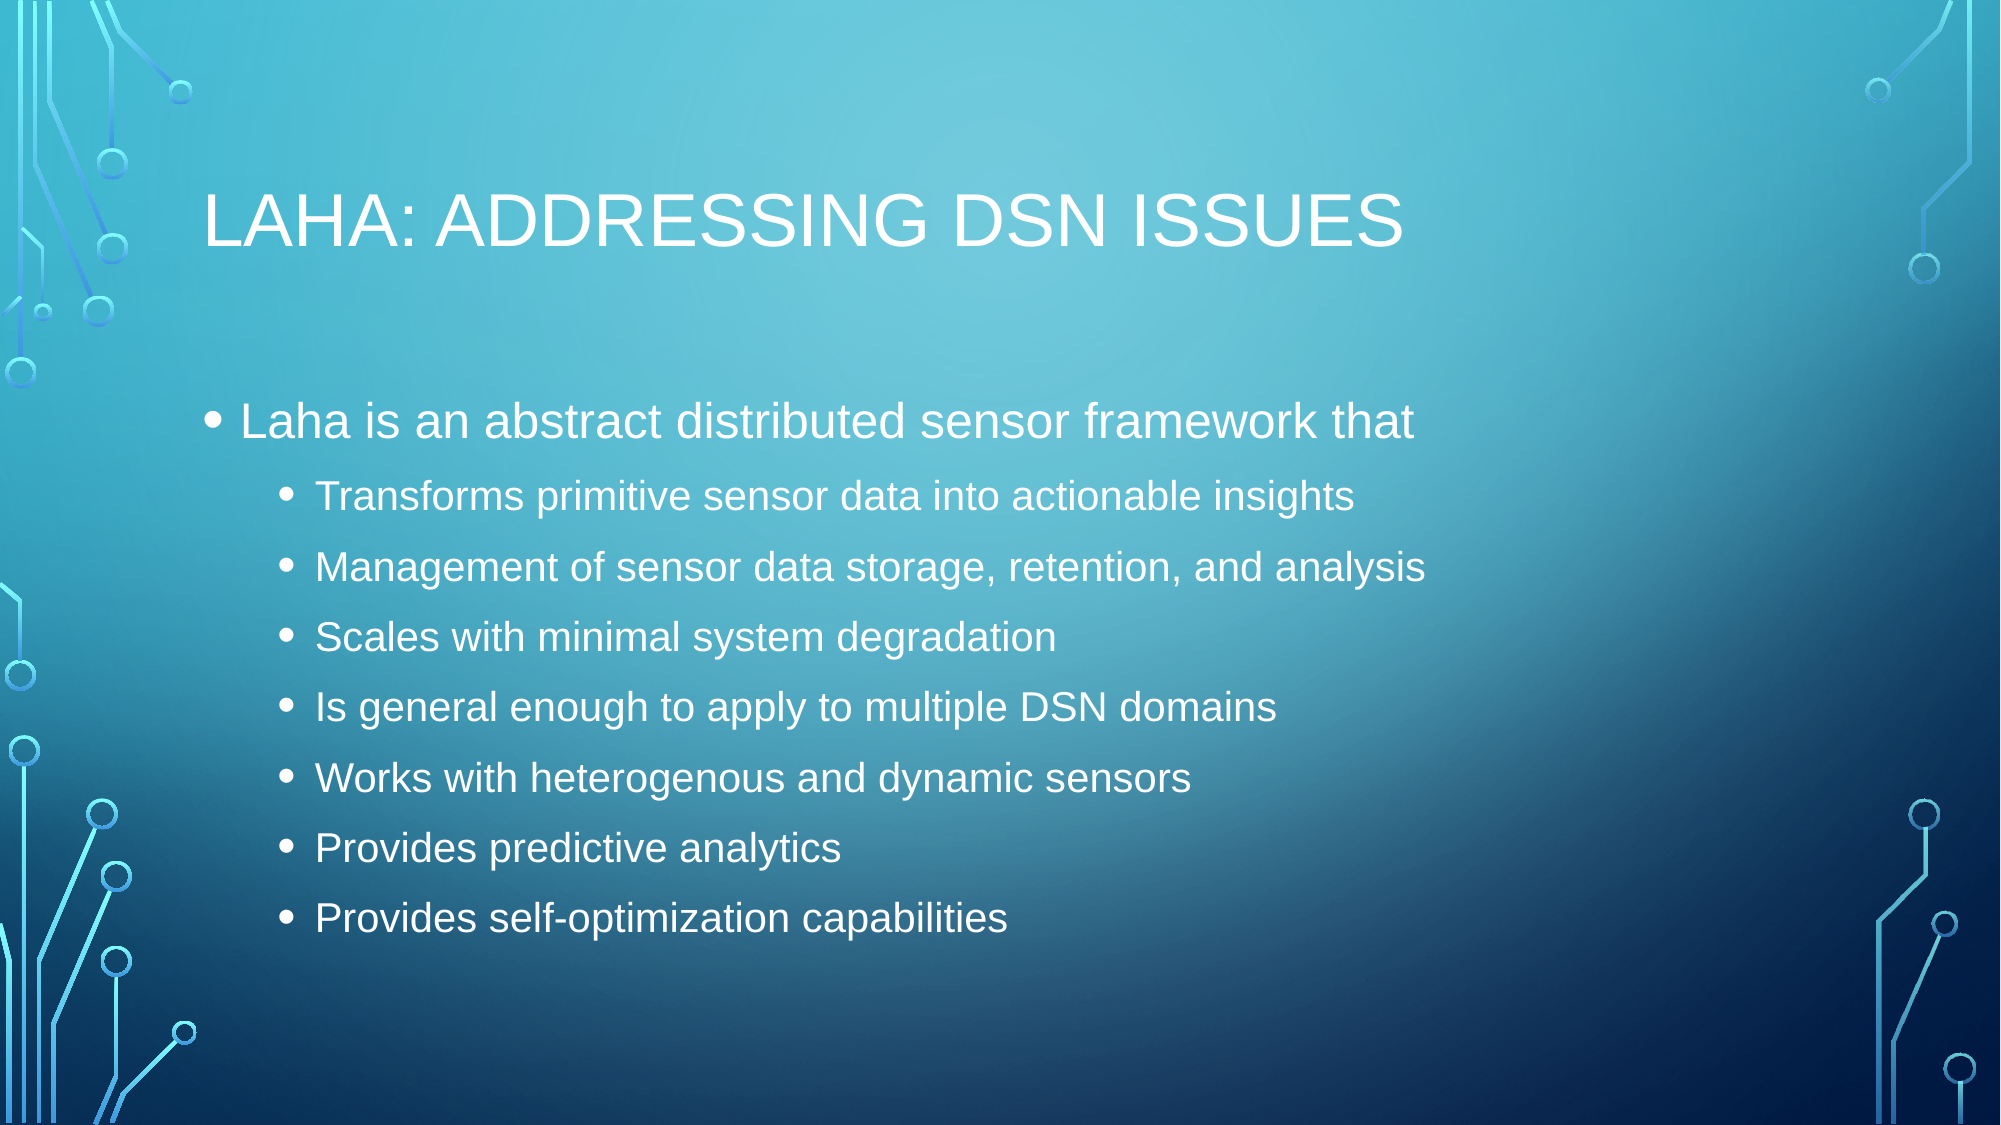

# Laha: addressing DSN issues
Laha is an abstract distributed sensor framework that
Transforms primitive sensor data into actionable insights
Management of sensor data storage, retention, and analysis
Scales with minimal system degradation
Is general enough to apply to multiple DSN domains
Works with heterogenous and dynamic sensors
Provides predictive analytics
Provides self-optimization capabilities